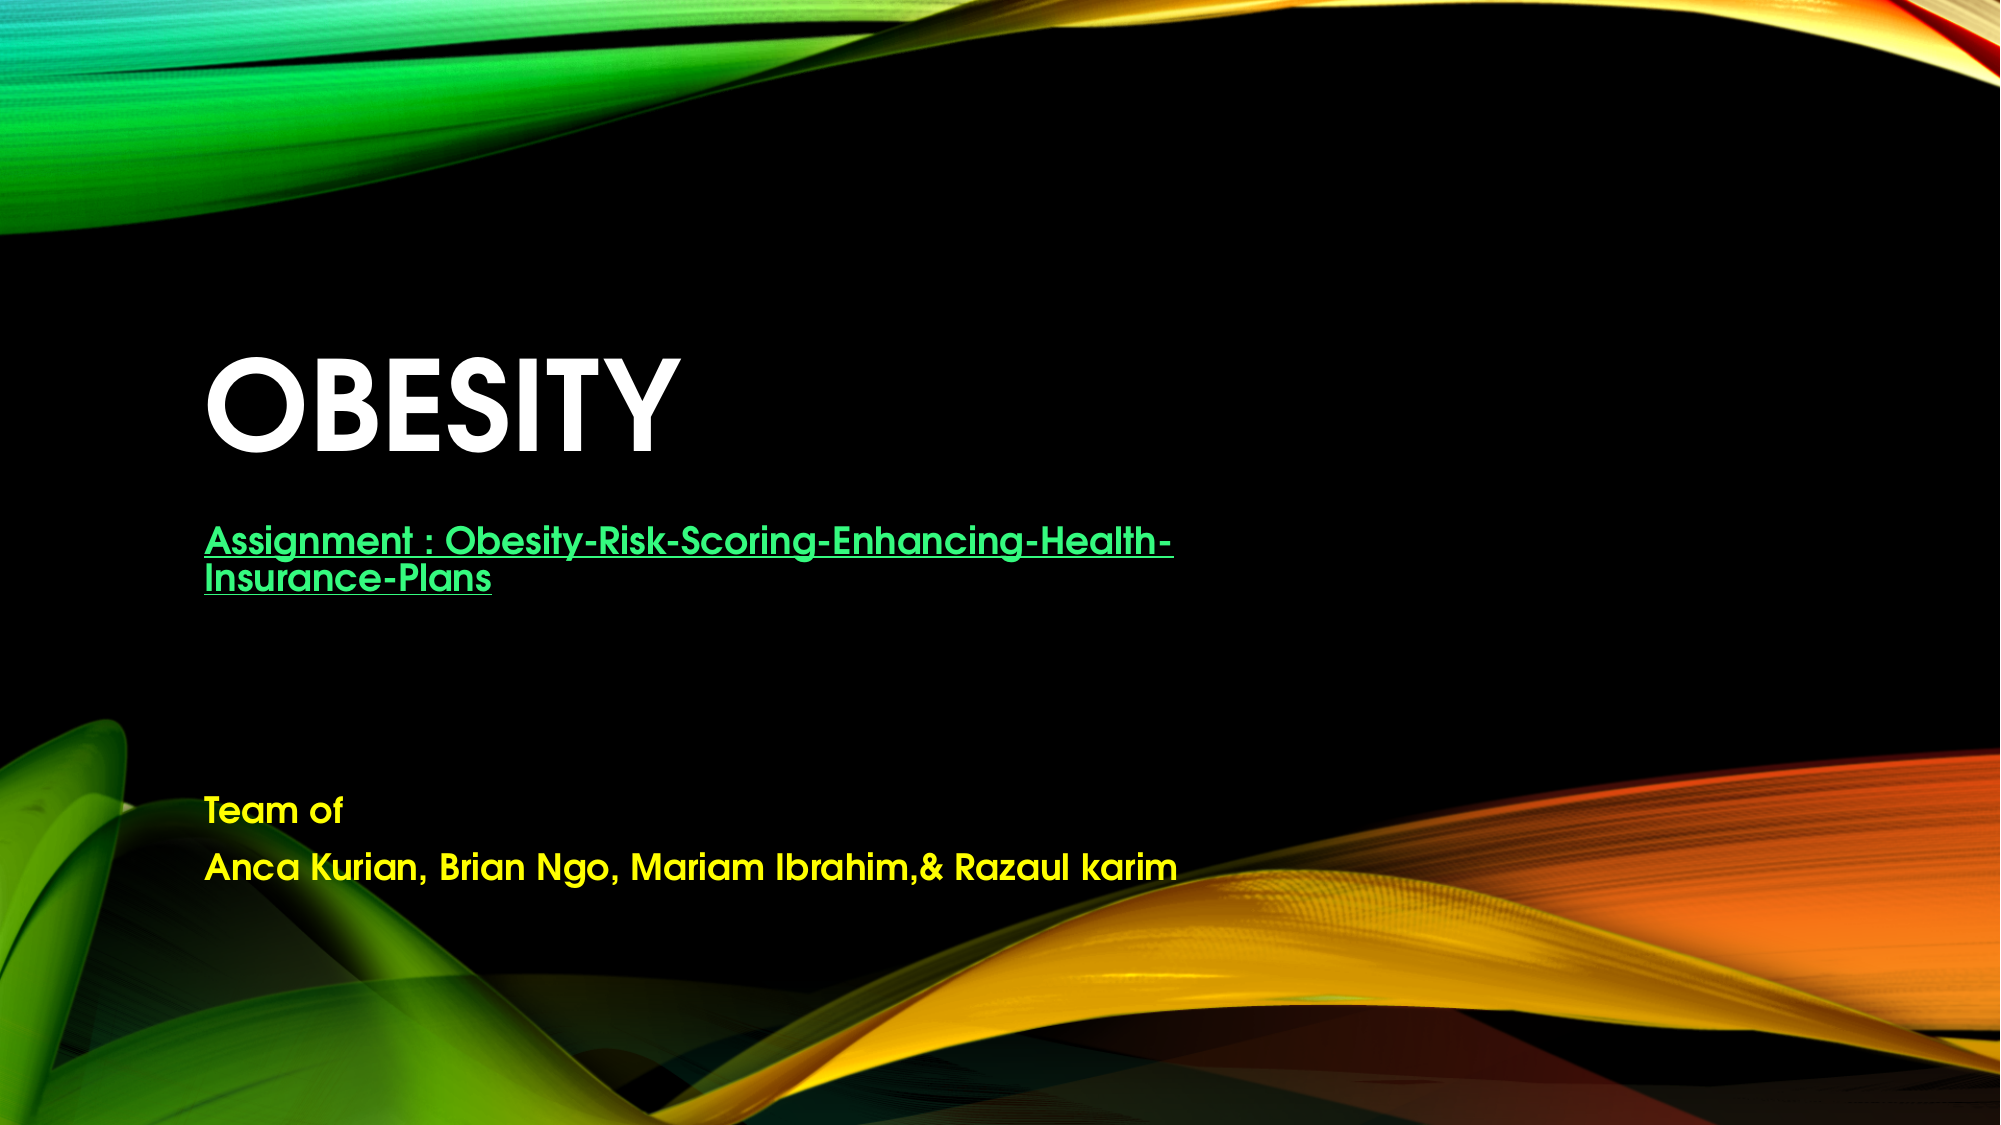

# Obesity
Assignment : Obesity-Risk-Scoring-Enhancing-Health-Insurance-Plans
Team of
Anca Kurian, Brian Ngo, Mariam Ibrahim,& Razaul karim